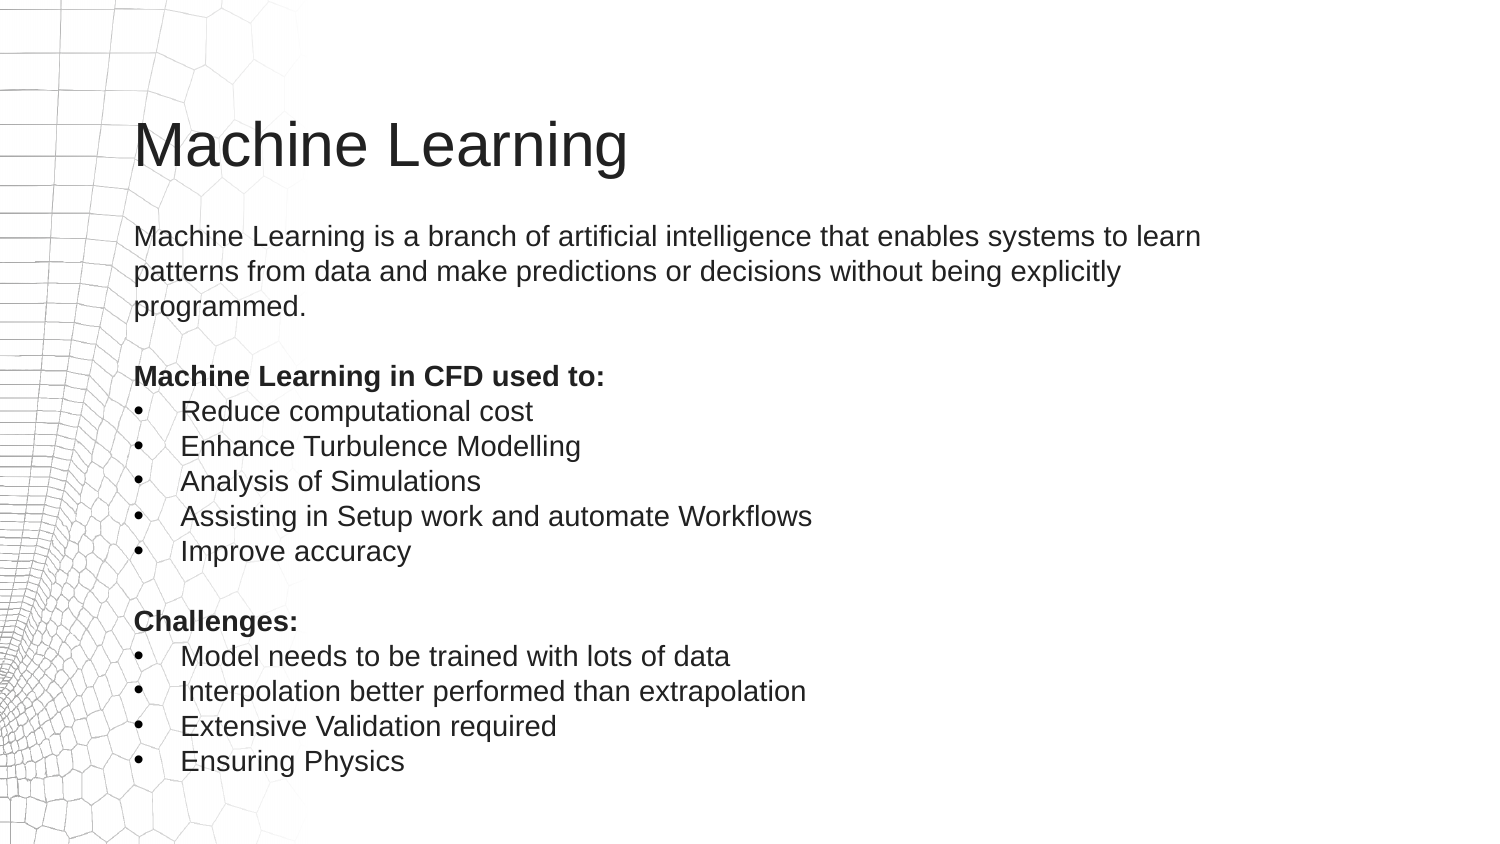

# Machine Learning
Machine Learning is a branch of artificial intelligence that enables systems to learn patterns from data and make predictions or decisions without being explicitly programmed.

Machine Learning in CFD used to:
Reduce computational cost
Enhance Turbulence Modelling
Analysis of Simulations
Assisting in Setup work and automate Workflows
Improve accuracy

Challenges:
Model needs to be trained with lots of data
Interpolation better performed than extrapolation
Extensive Validation required
Ensuring Physics